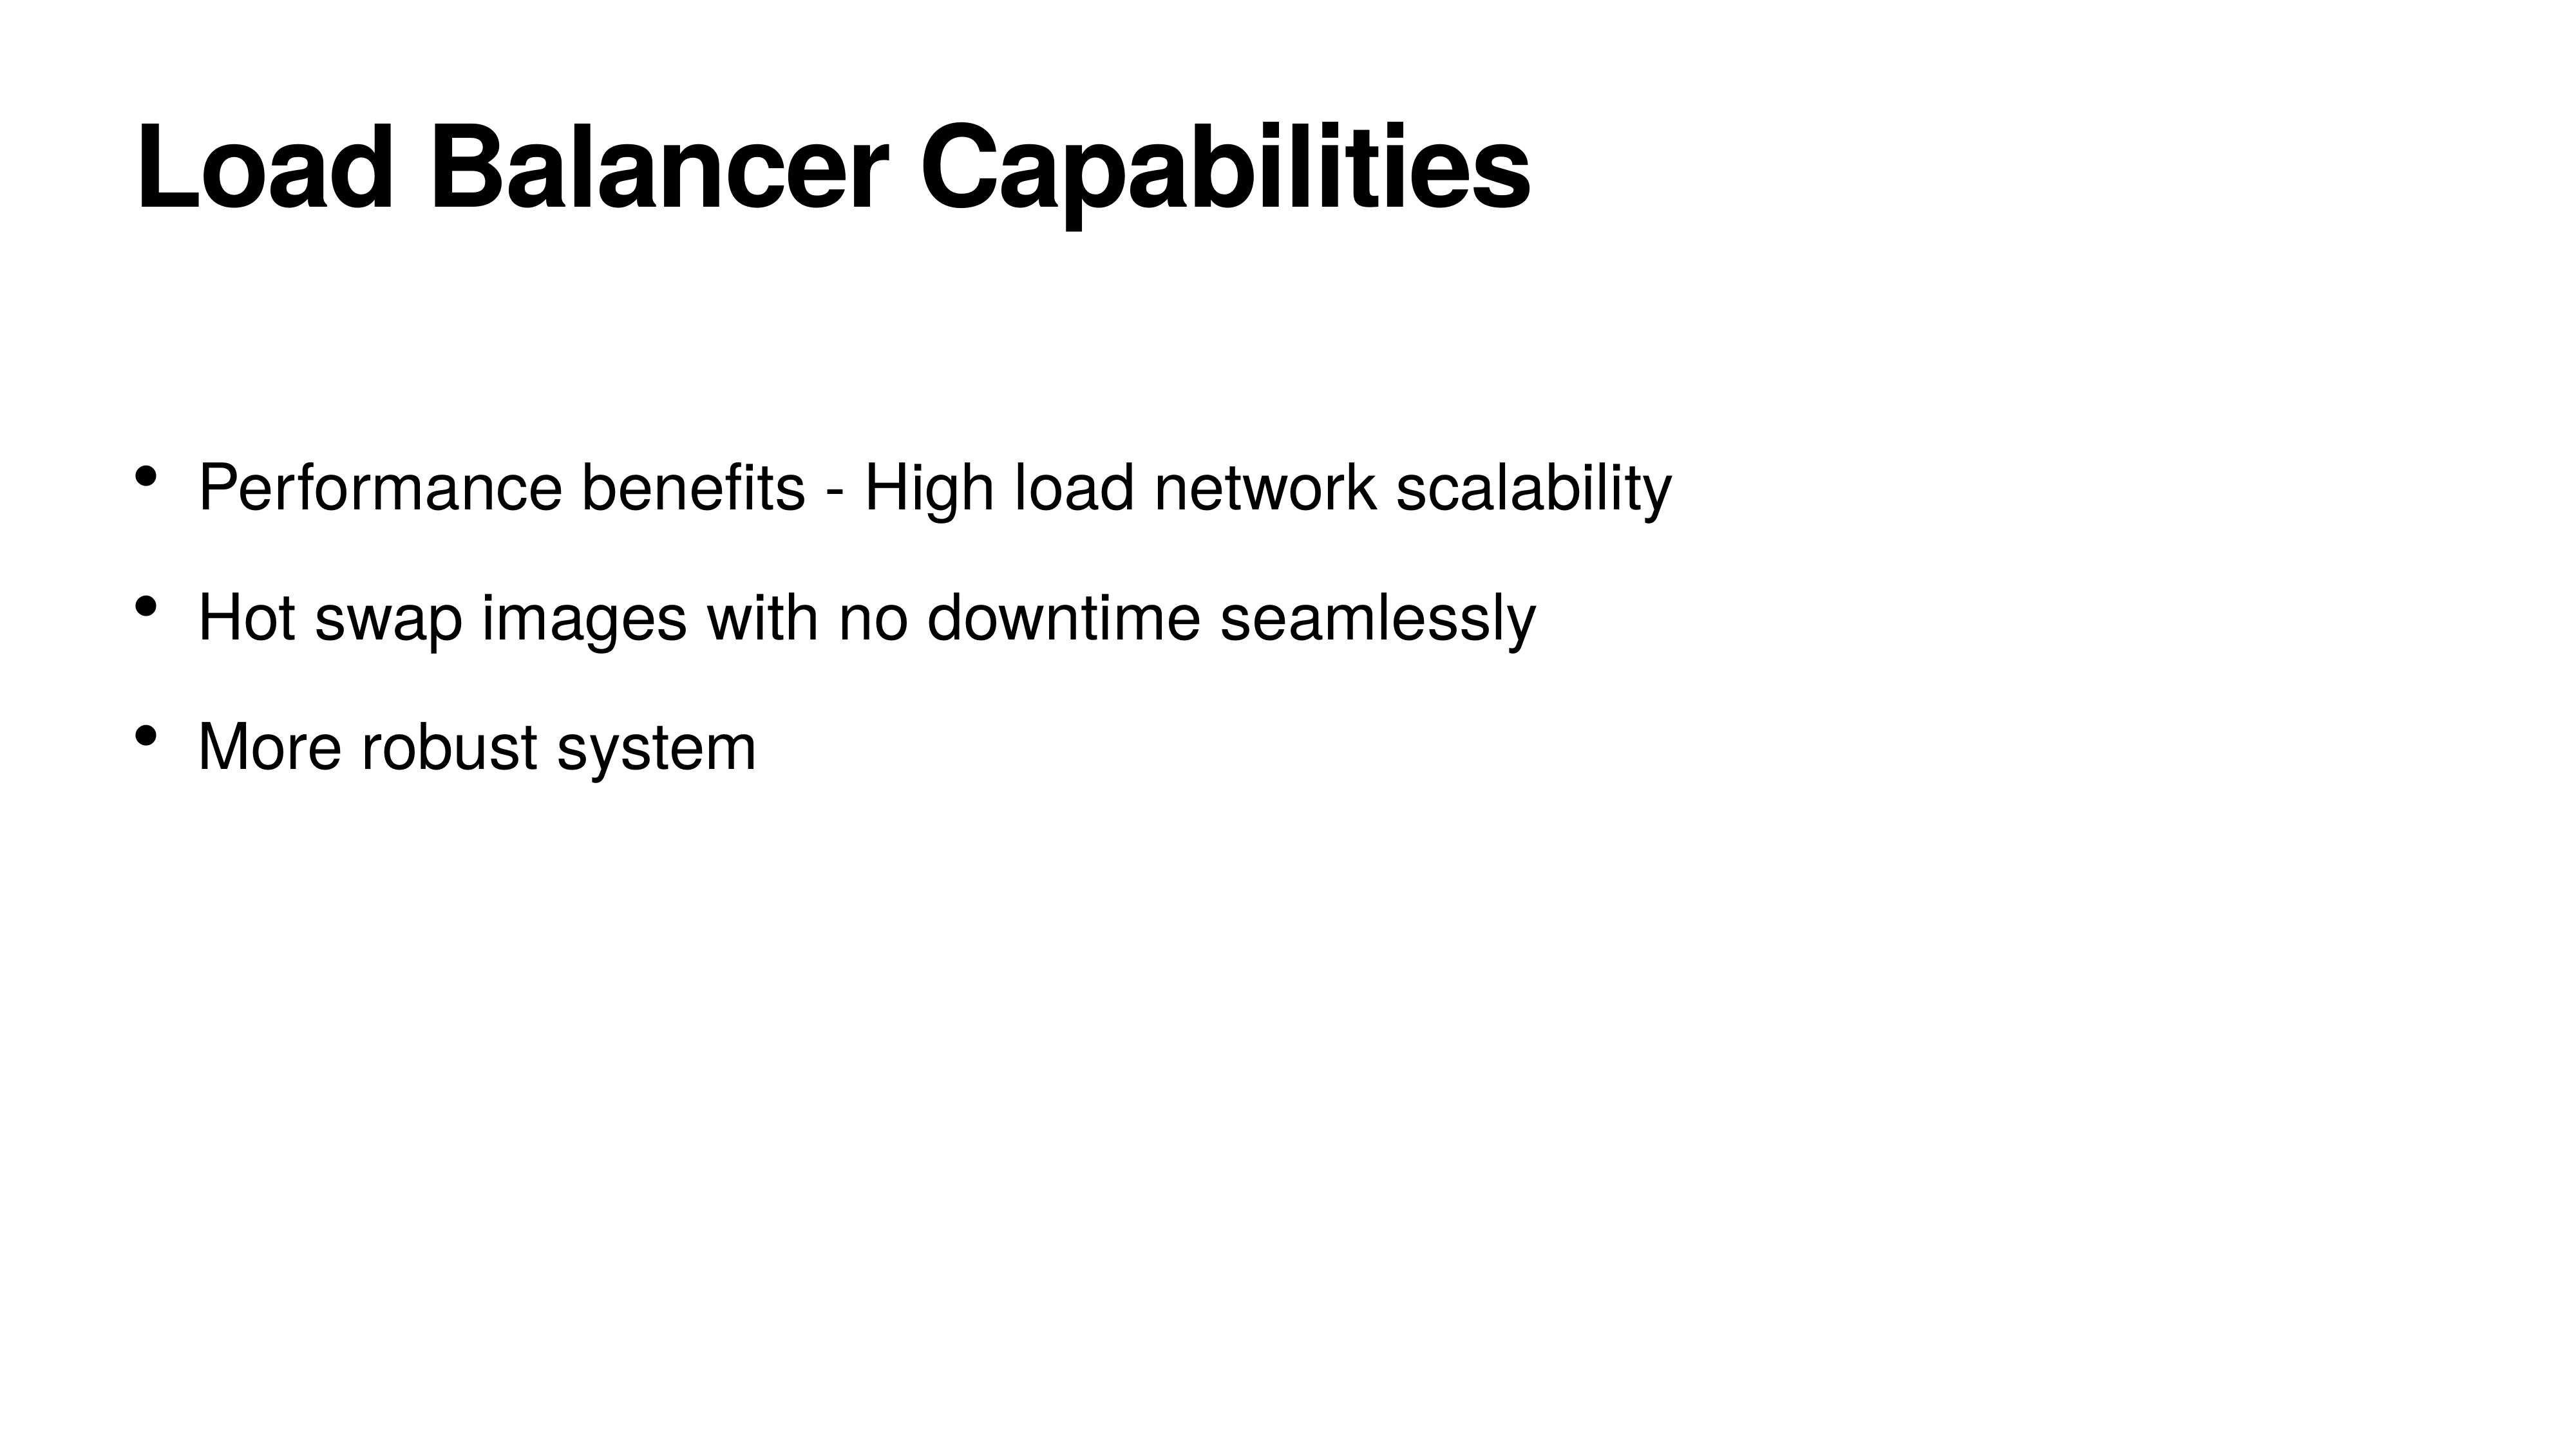

# Load Balancer Capabilities

Performance benefits - High load network scalability
Hot swap images with no downtime seamlessly
More robust system